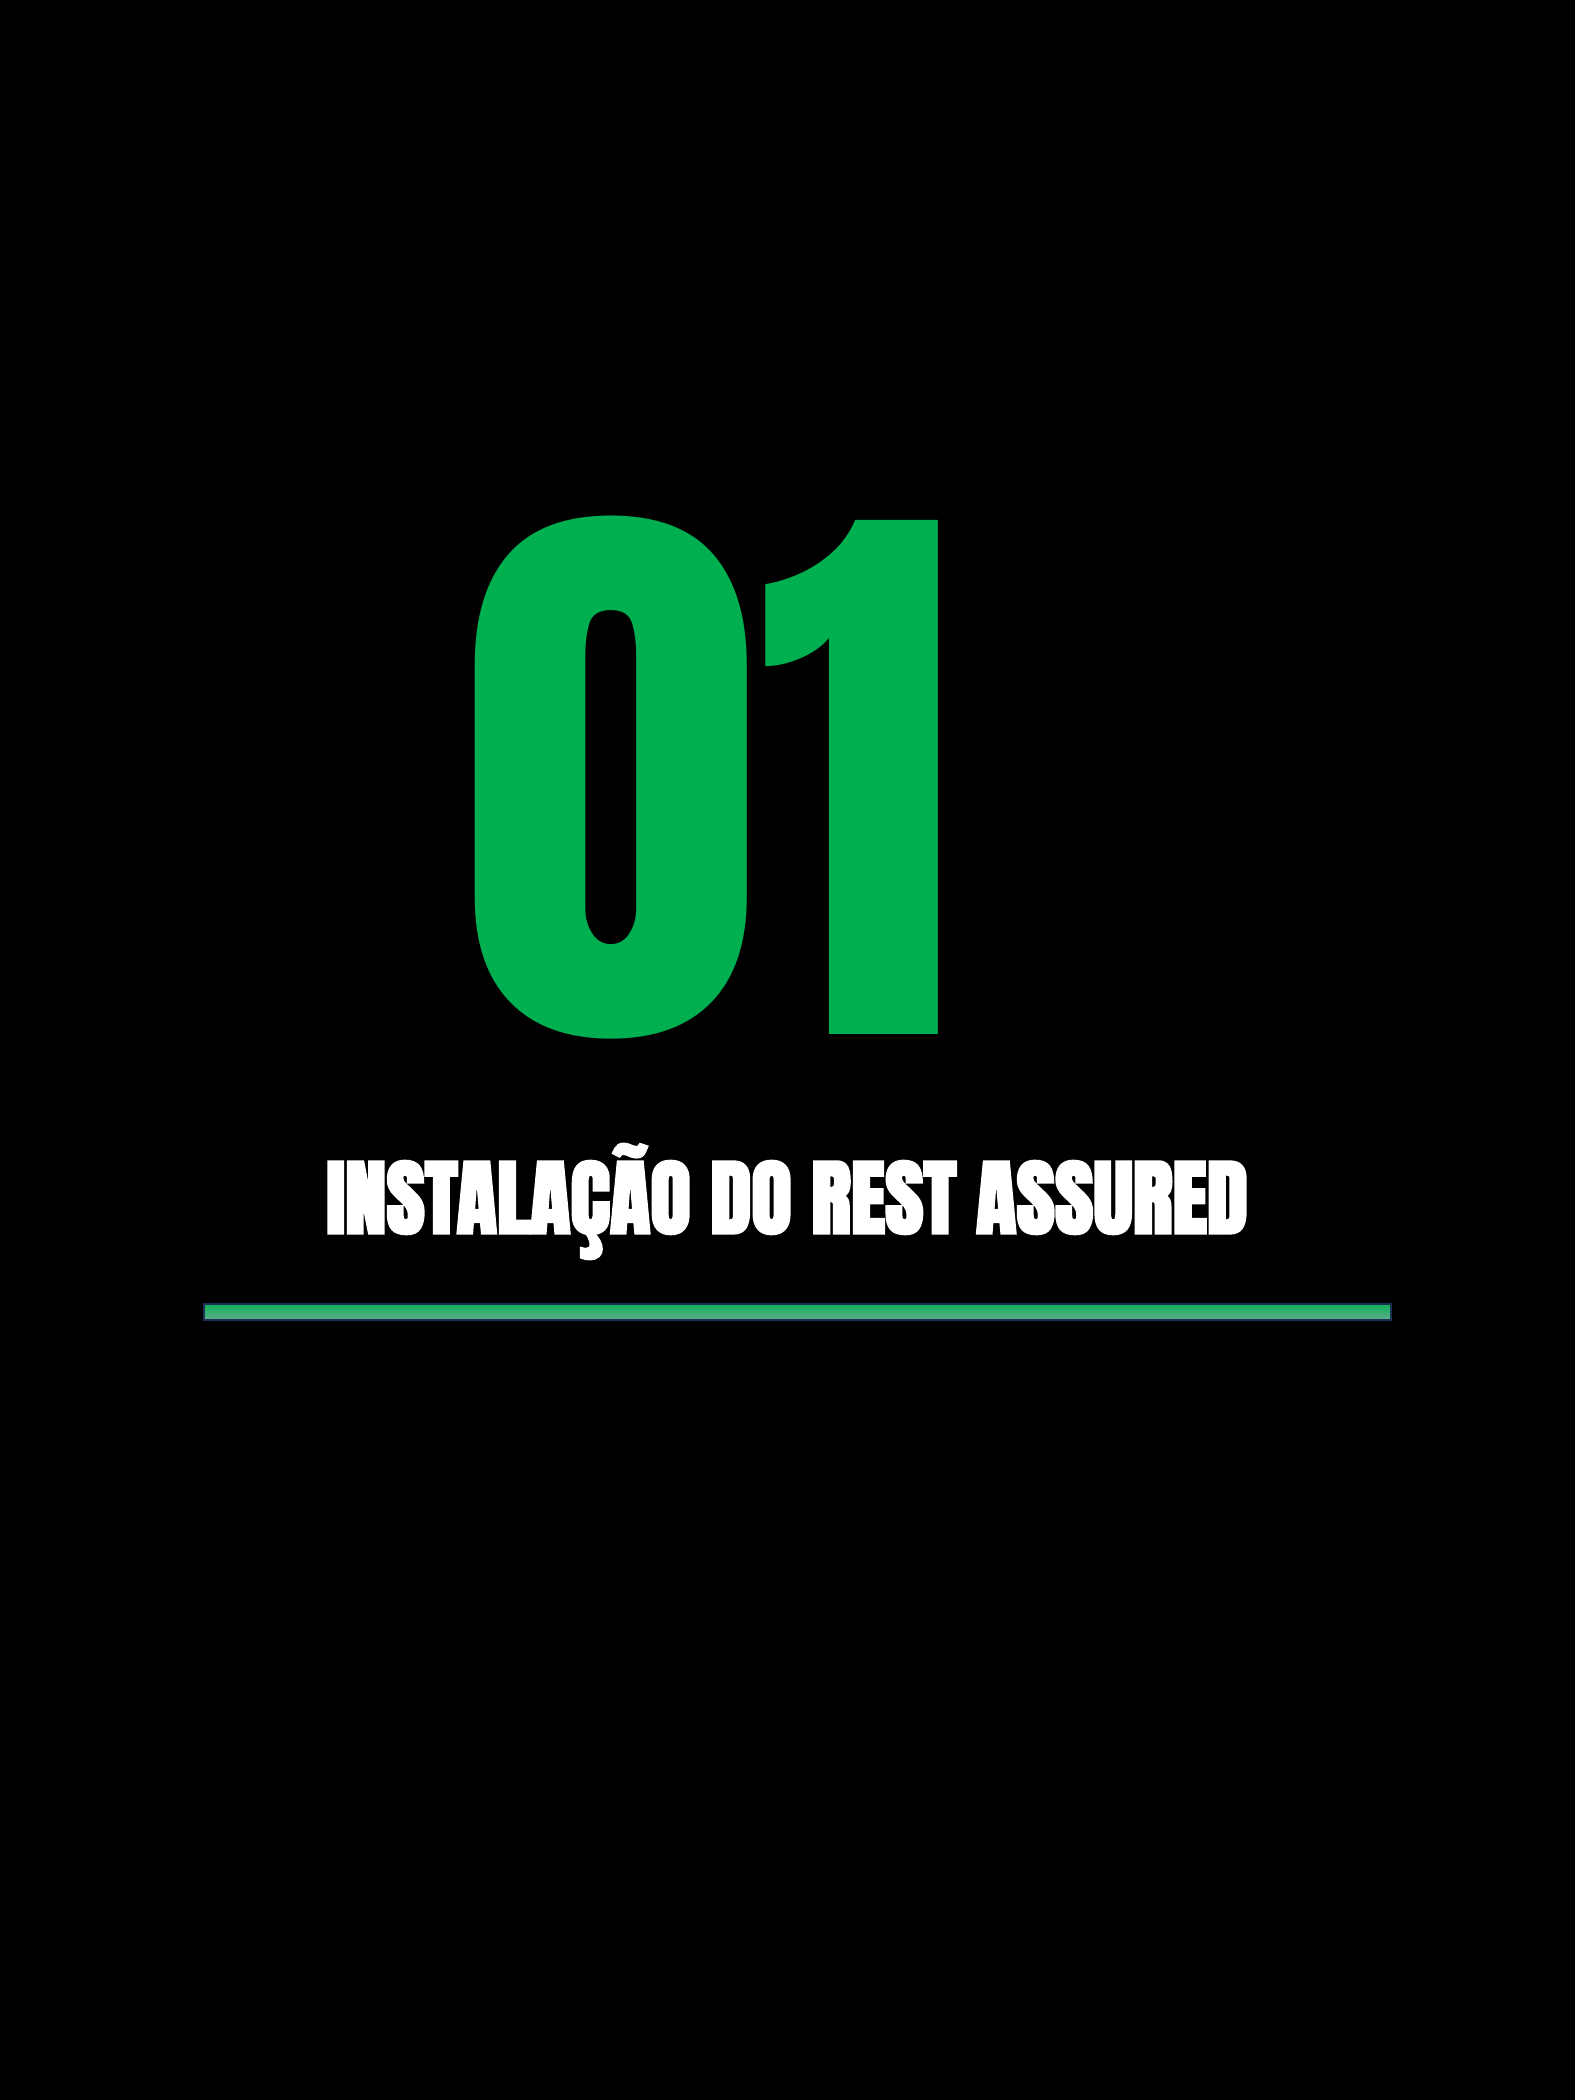

INSTALAÇÃO DO REST ASSURED
01

Desevendando Rest Assured - Priscila Pereira
3